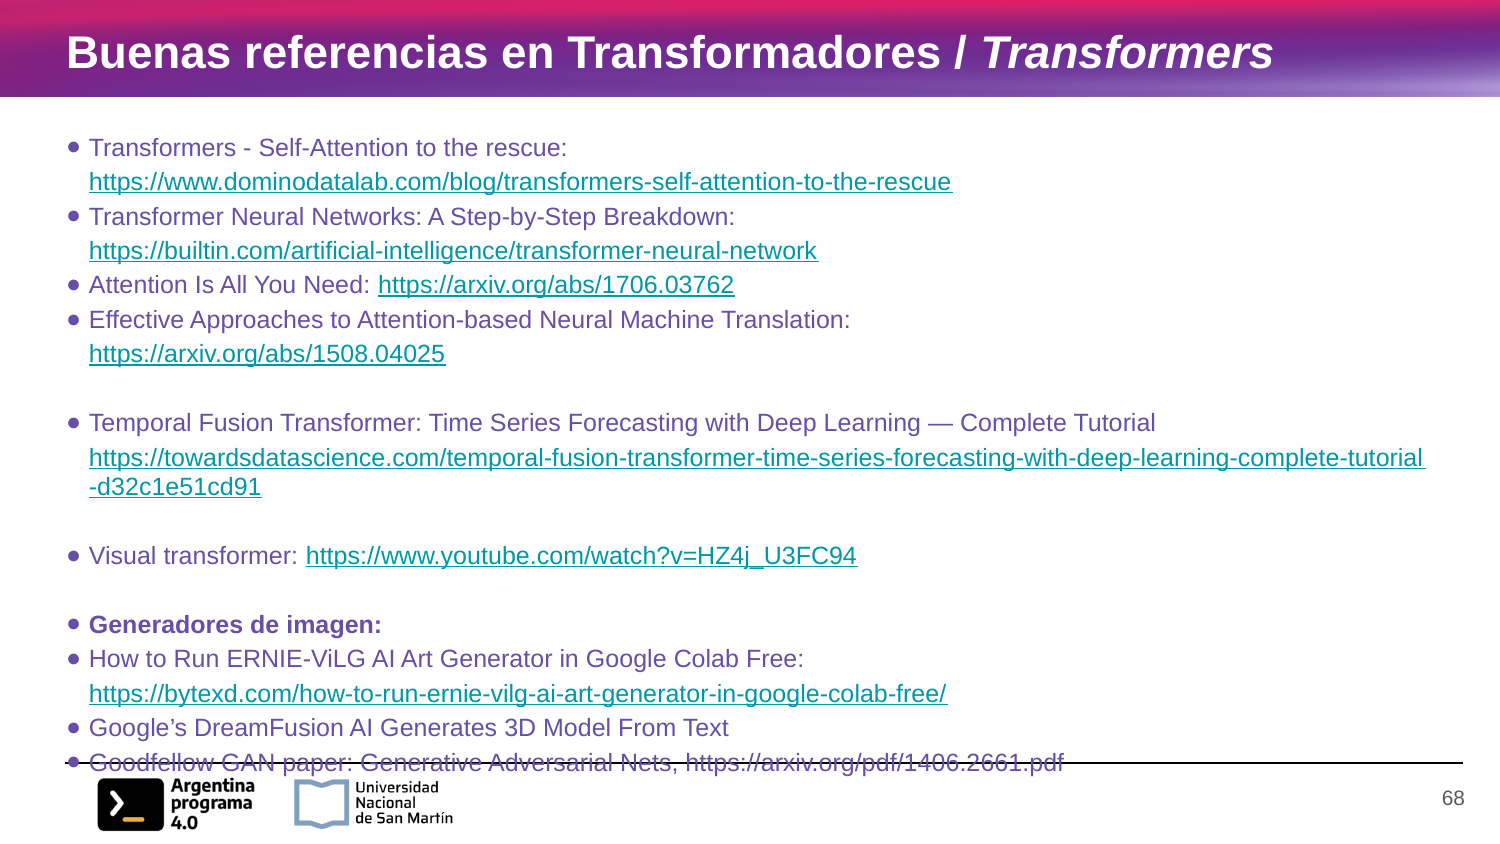

# Buenas referencias en Transformadores / Transformers
Transformers - Self-Attention to the rescue:
https://www.dominodatalab.com/blog/transformers-self-attention-to-the-rescue
Transformer Neural Networks: A Step-by-Step Breakdown:
https://builtin.com/artificial-intelligence/transformer-neural-network
Attention Is All You Need: https://arxiv.org/abs/1706.03762
Effective Approaches to Attention-based Neural Machine Translation:
https://arxiv.org/abs/1508.04025

Temporal Fusion Transformer: Time Series Forecasting with Deep Learning — Complete Tutorial
https://towardsdatascience.com/temporal-fusion-transformer-time-series-forecasting-with-deep-learning-complete-tutorial-d32c1e51cd91
Visual transformer: https://www.youtube.com/watch?v=HZ4j_U3FC94
Generadores de imagen:
How to Run ERNIE-ViLG AI Art Generator in Google Colab Free:
https://bytexd.com/how-to-run-ernie-vilg-ai-art-generator-in-google-colab-free/
Google’s DreamFusion AI Generates 3D Model From Text
Goodfellow GAN paper: Generative Adversarial Nets, https://arxiv.org/pdf/1406.2661.pdf
68